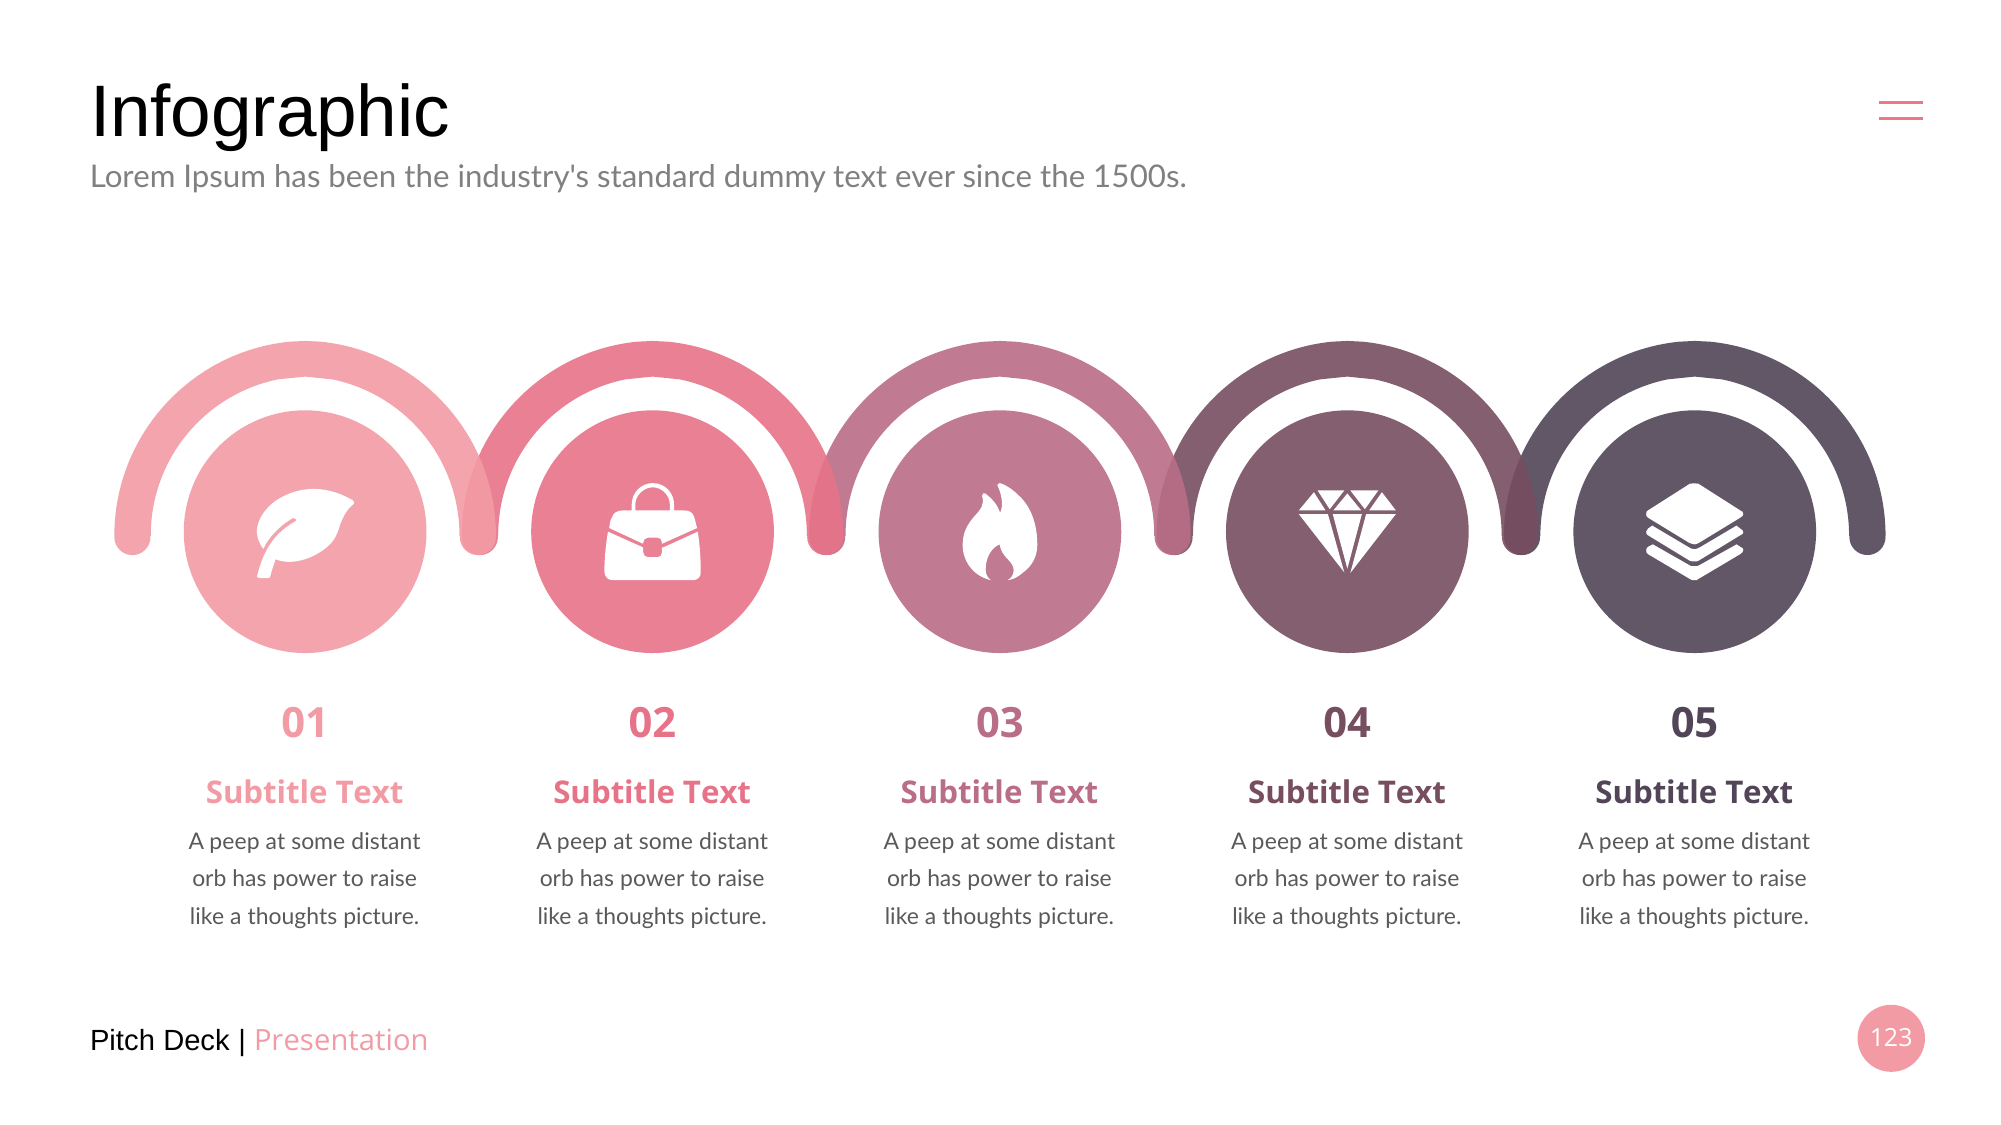

# Infographic
Lorem Ipsum has been the industry's standard dummy text ever since the 1500s.

01
02
03
04
05
Subtitle Text
Subtitle Text
Subtitle Text
Subtitle Text
Subtitle Text
A peep at some distant orb has power to raise like a thoughts picture.
A peep at some distant orb has power to raise like a thoughts picture.
A peep at some distant orb has power to raise like a thoughts picture.
A peep at some distant orb has power to raise like a thoughts picture.
A peep at some distant orb has power to raise like a thoughts picture.
Pitch Deck | Presentation
123